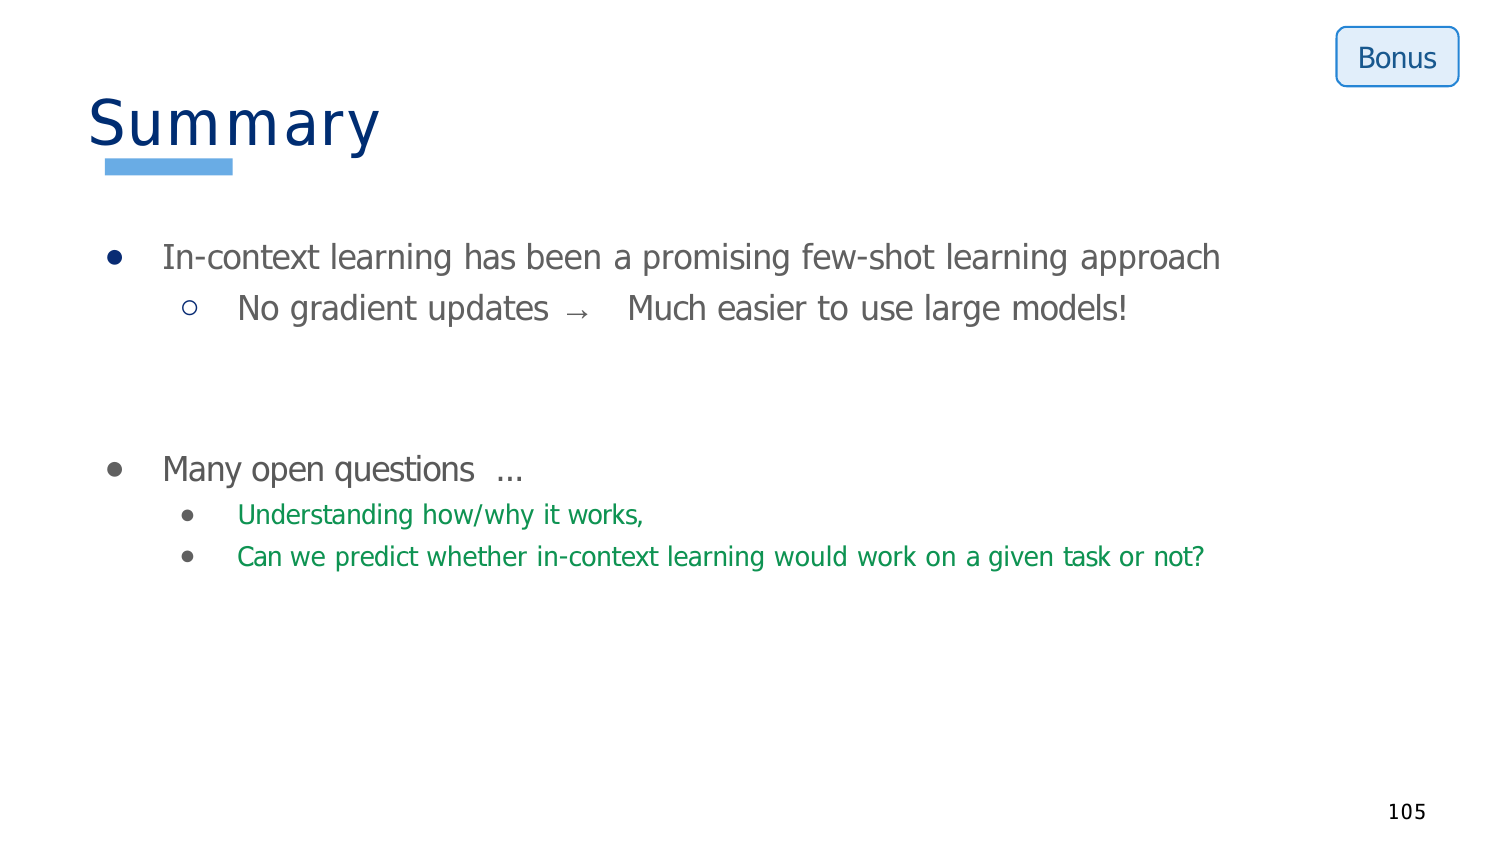

Bonus
# Summary
In-context learning has been a promising few-shot learning approach
No gradient updates →   Much easier to use large models!

Many open questions  …
Understanding how/why it works,
Can we predict whether in-context learning would work on a given task or not?